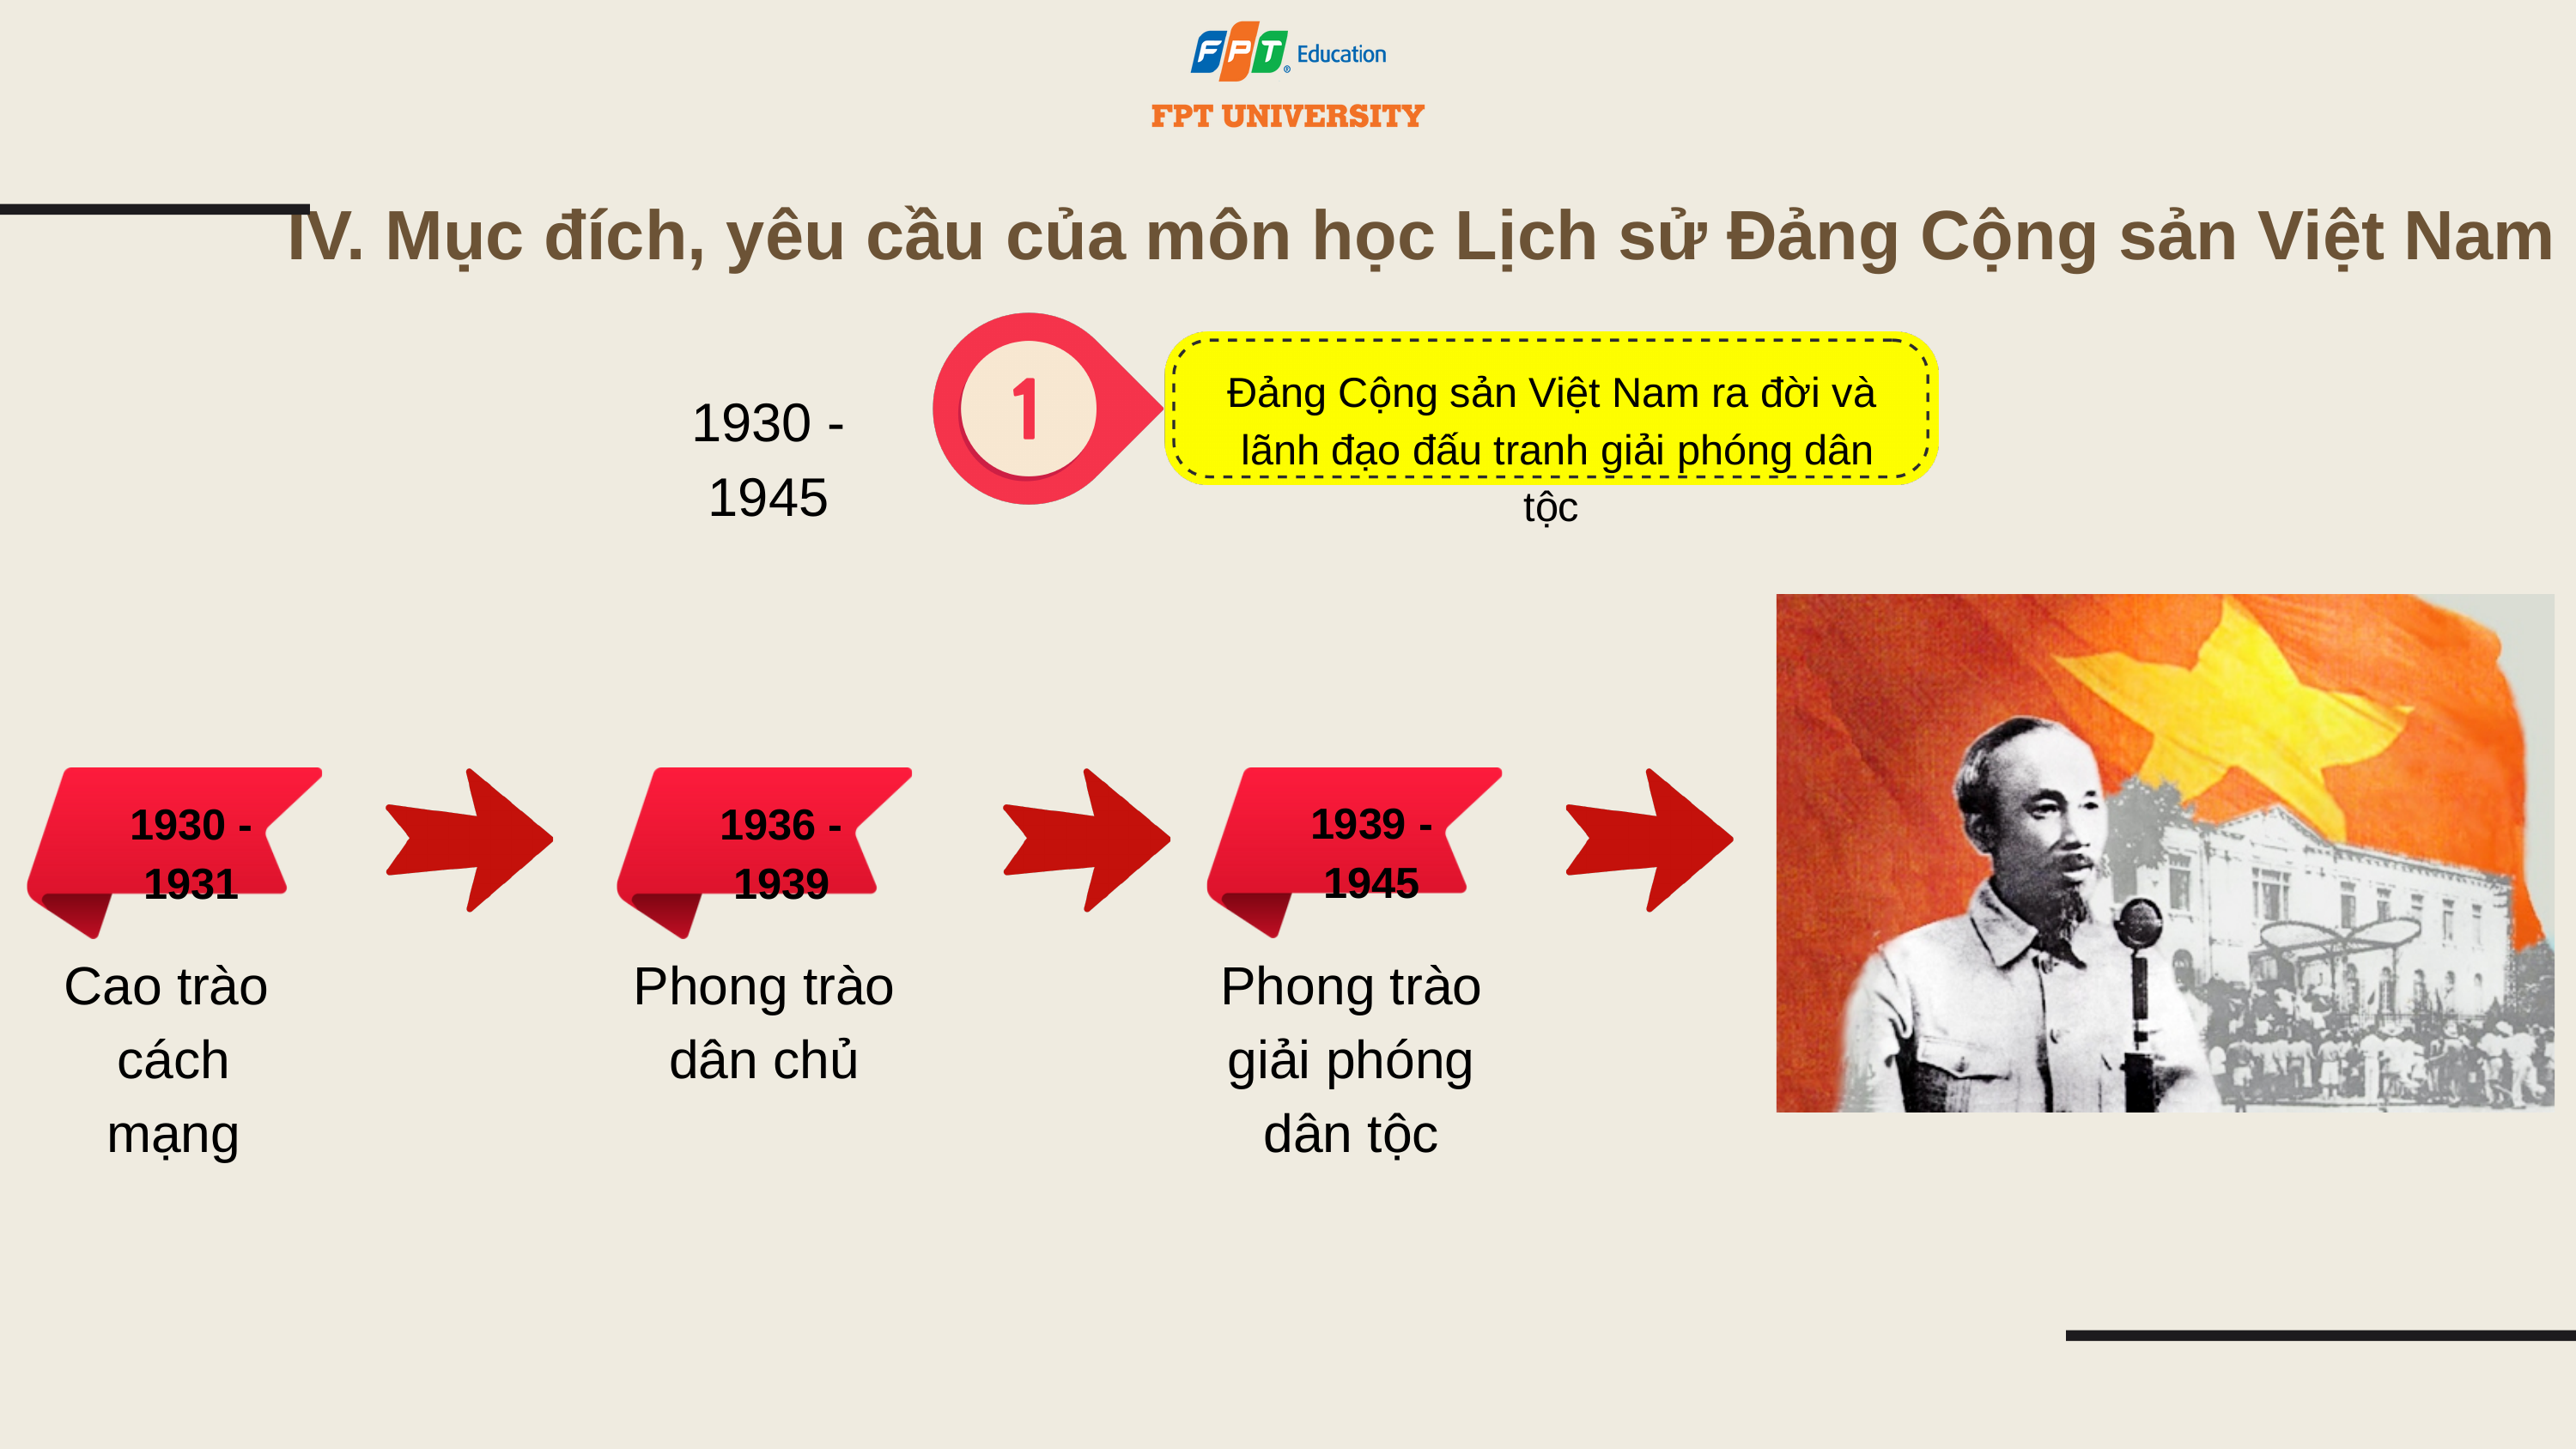

IV. Mục đích, yêu cầu của môn học Lịch sử Đảng Cộng sản Việt Nam

Đảng Cộng sản Việt Nam ra đời và
 lãnh đạo đấu tranh giải phóng dân tộc
1930 - 1945

1939 - 1945
1930 - 1931
1936 - 1939
Cao trào
cách mạng
Phong trào
dân chủ
Phong trào
giải phóng
dân tộc